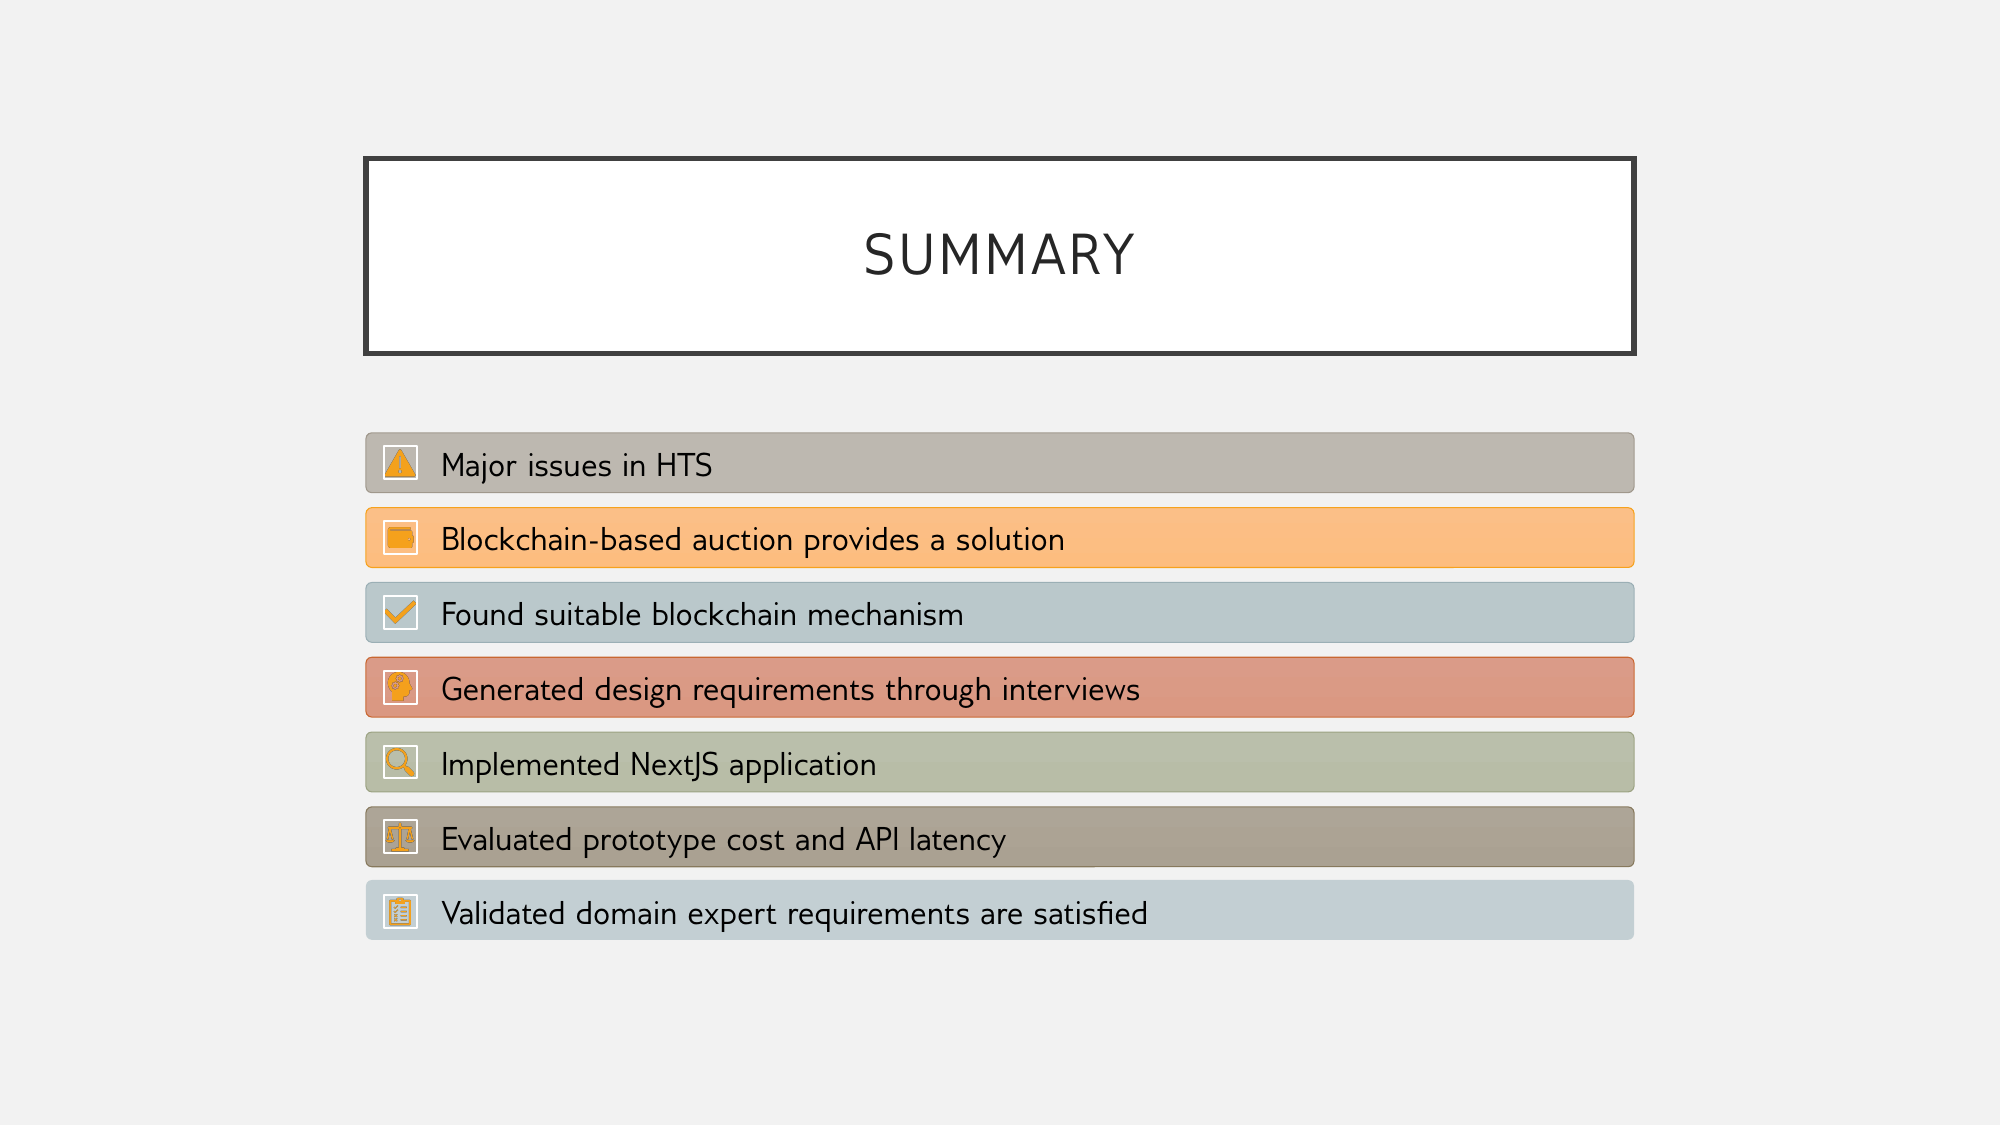

# Summary
Major issues in HTS
Blockchain-based auction provides a solution
Found suitable blockchain mechanism
Generated design requirements through interviews
Implemented NextJS application
Evaluated prototype cost and API latency
Validated domain expert requirements are satisfied